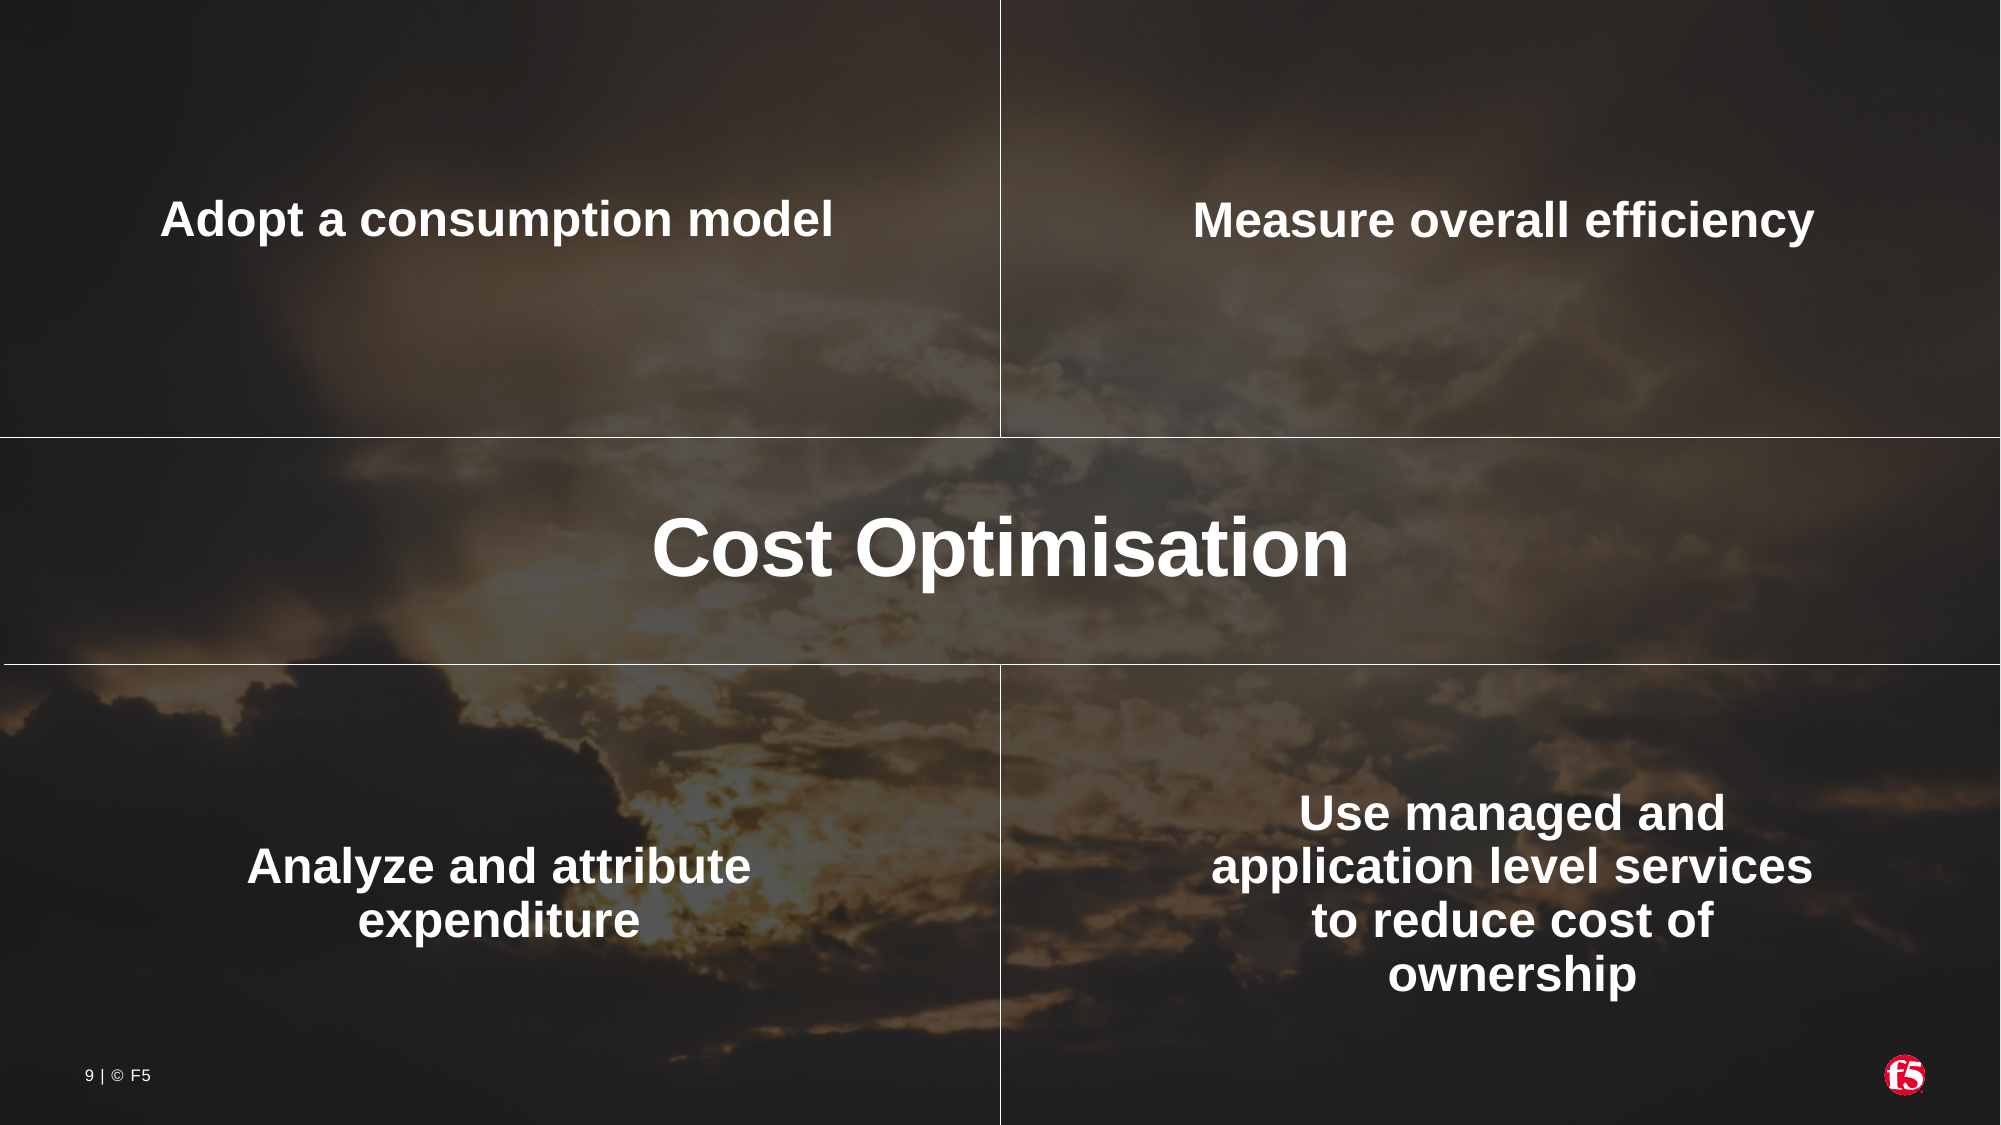

Measure overall efficiency
Adopt a consumption model
Cost Optimisation
Analyze and attribute expenditure
Use managed and application level services to reduce cost of ownership